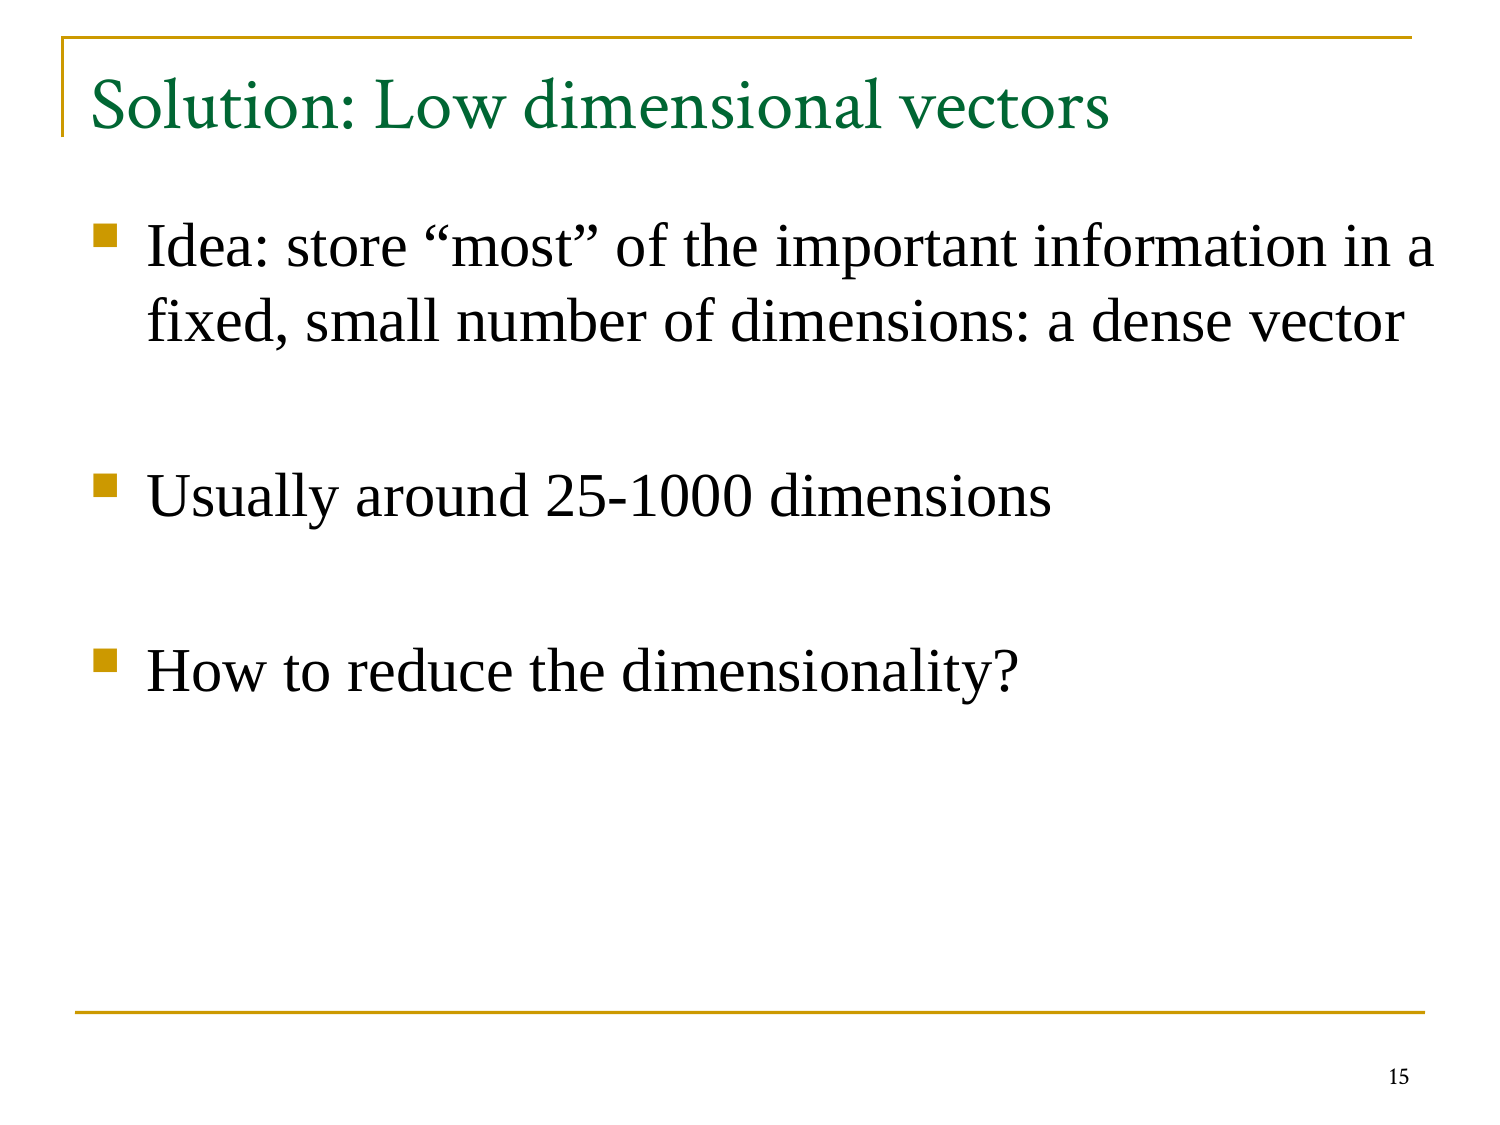

# Solution: Low dimensional vectors
Idea: store “most” of the important information in a fixed, small number of dimensions: a dense vector

Usually around 25-1000 dimensions

How to reduce the dimensionality?
15